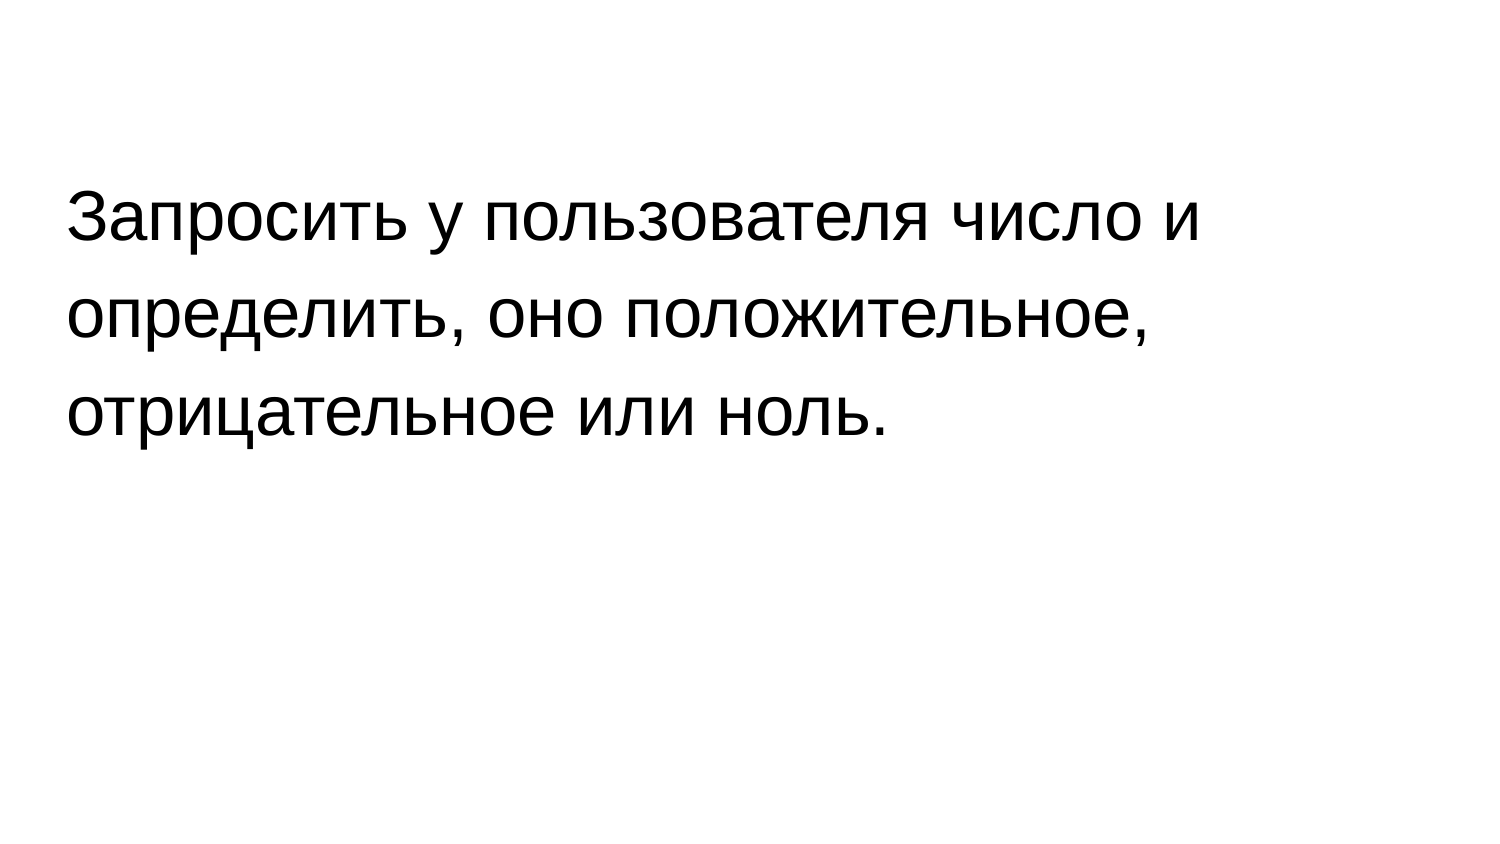

Запросить у пользователя число и определить, оно положительное, отрицательное или ноль.